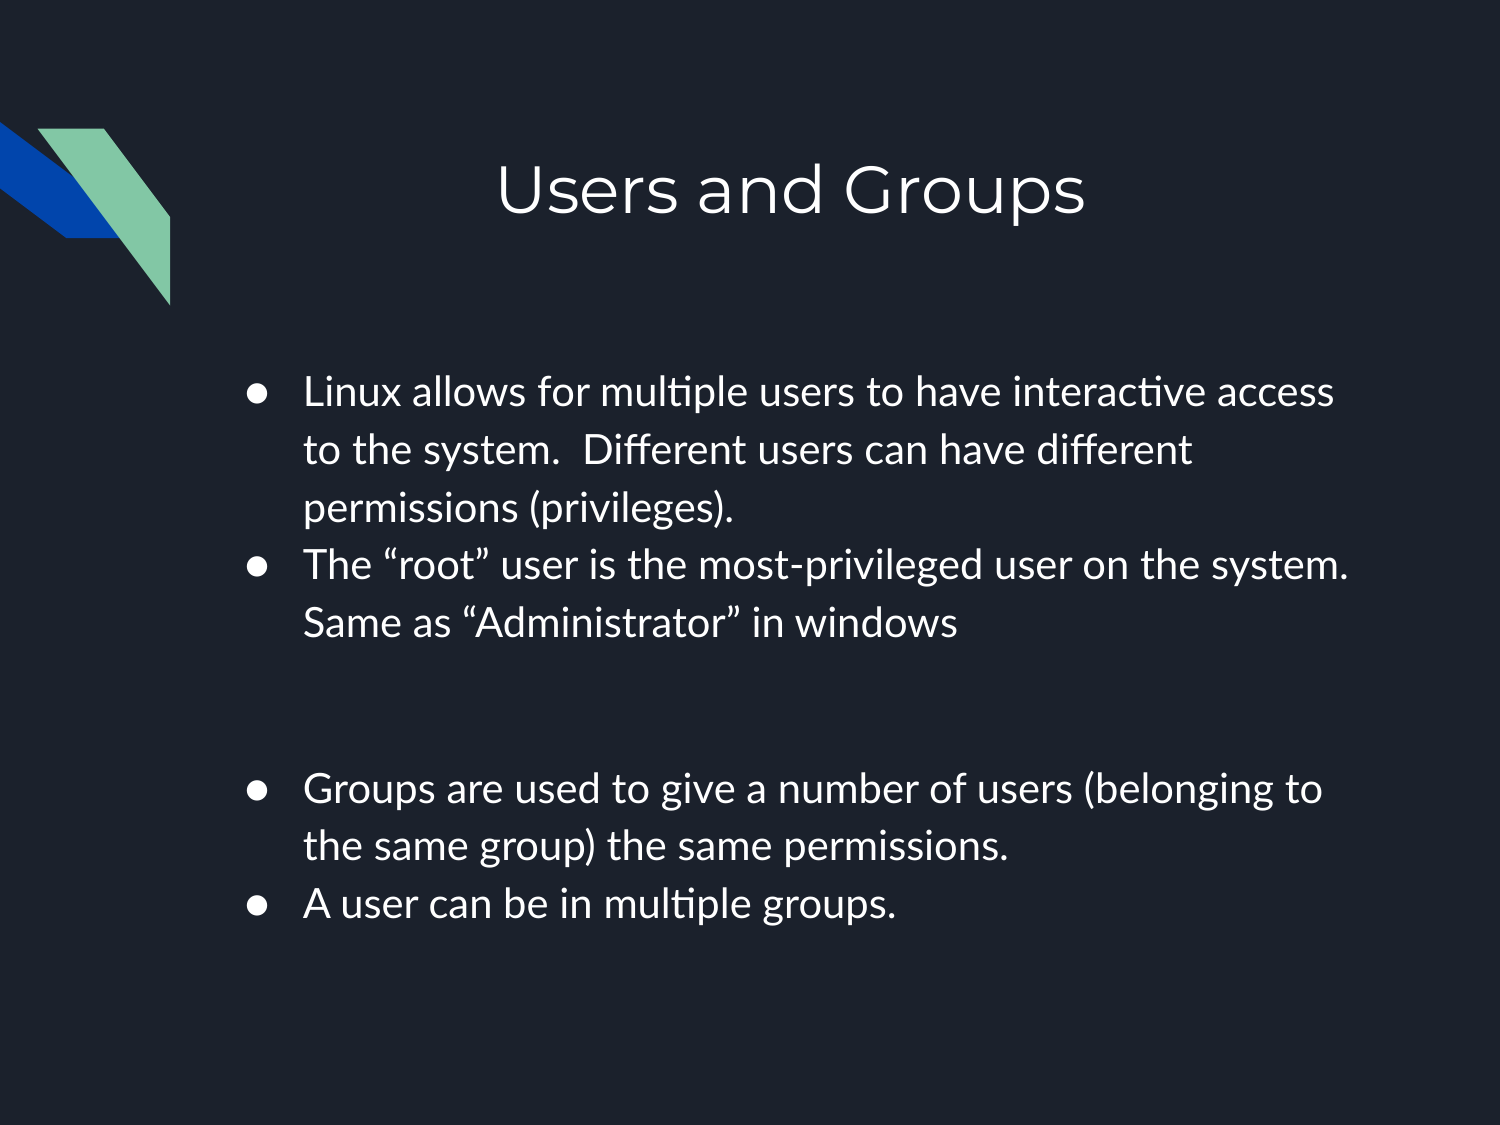

# Users and Groups
Linux allows for multiple users to have interactive access to the system.  Different users can have different permissions (privileges).
The “root” user is the most-privileged user on the system. Same as “Administrator” in windows

Groups are used to give a number of users (belonging to the same group) the same permissions.
A user can be in multiple groups.